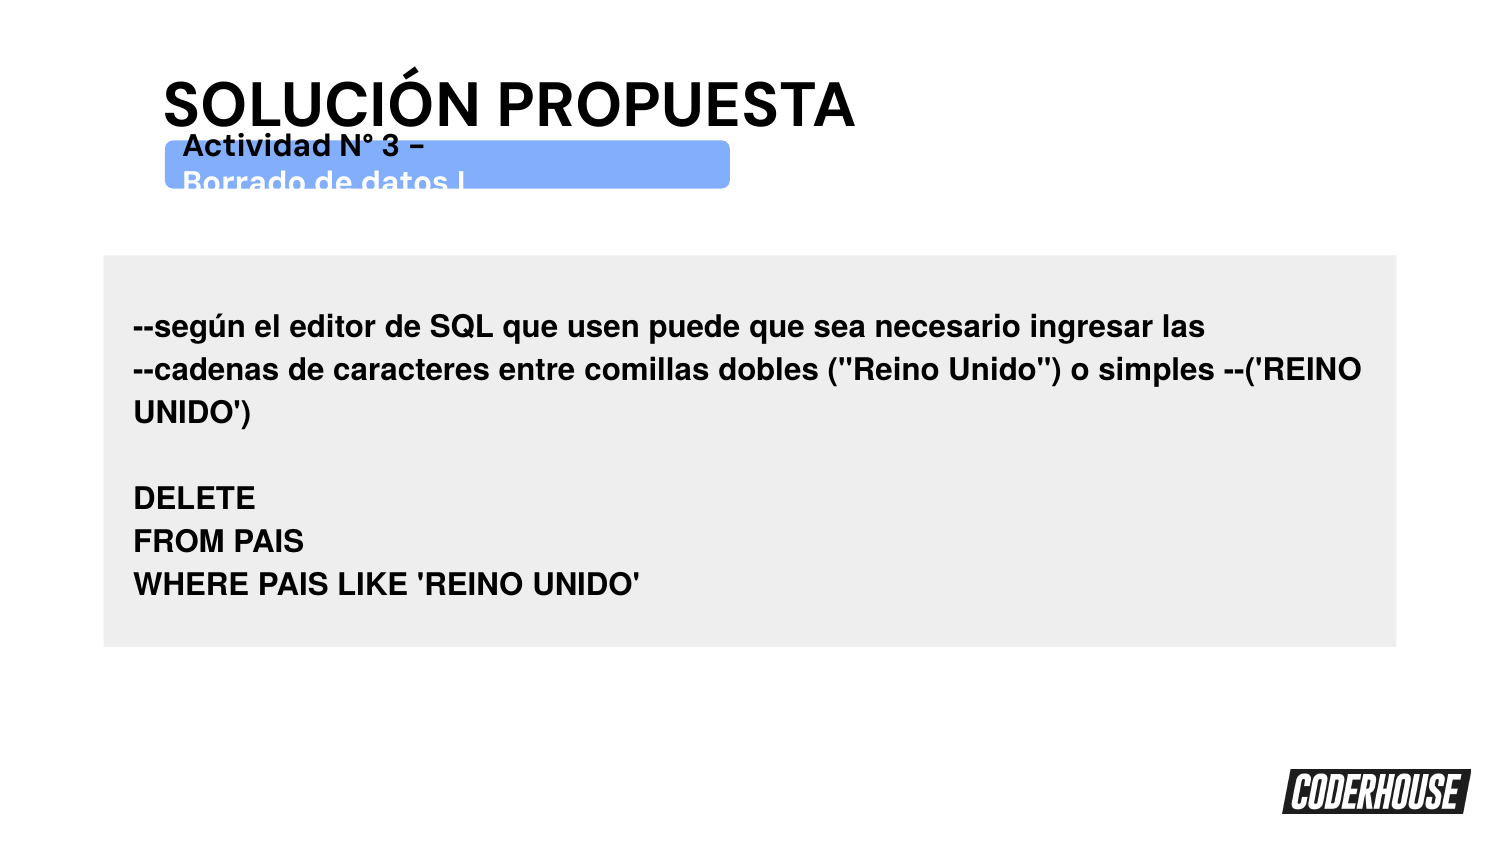

SOLUCIÓN PROPUESTA
Actividad N° 3 - Borrado de datos I
--según el editor de SQL que usen puede que sea necesario ingresar las
--cadenas de caracteres entre comillas dobles ("Reino Unido") o simples --('REINO UNIDO')

DELETE
FROM PAIS
WHERE PAIS LIKE 'REINO UNIDO'